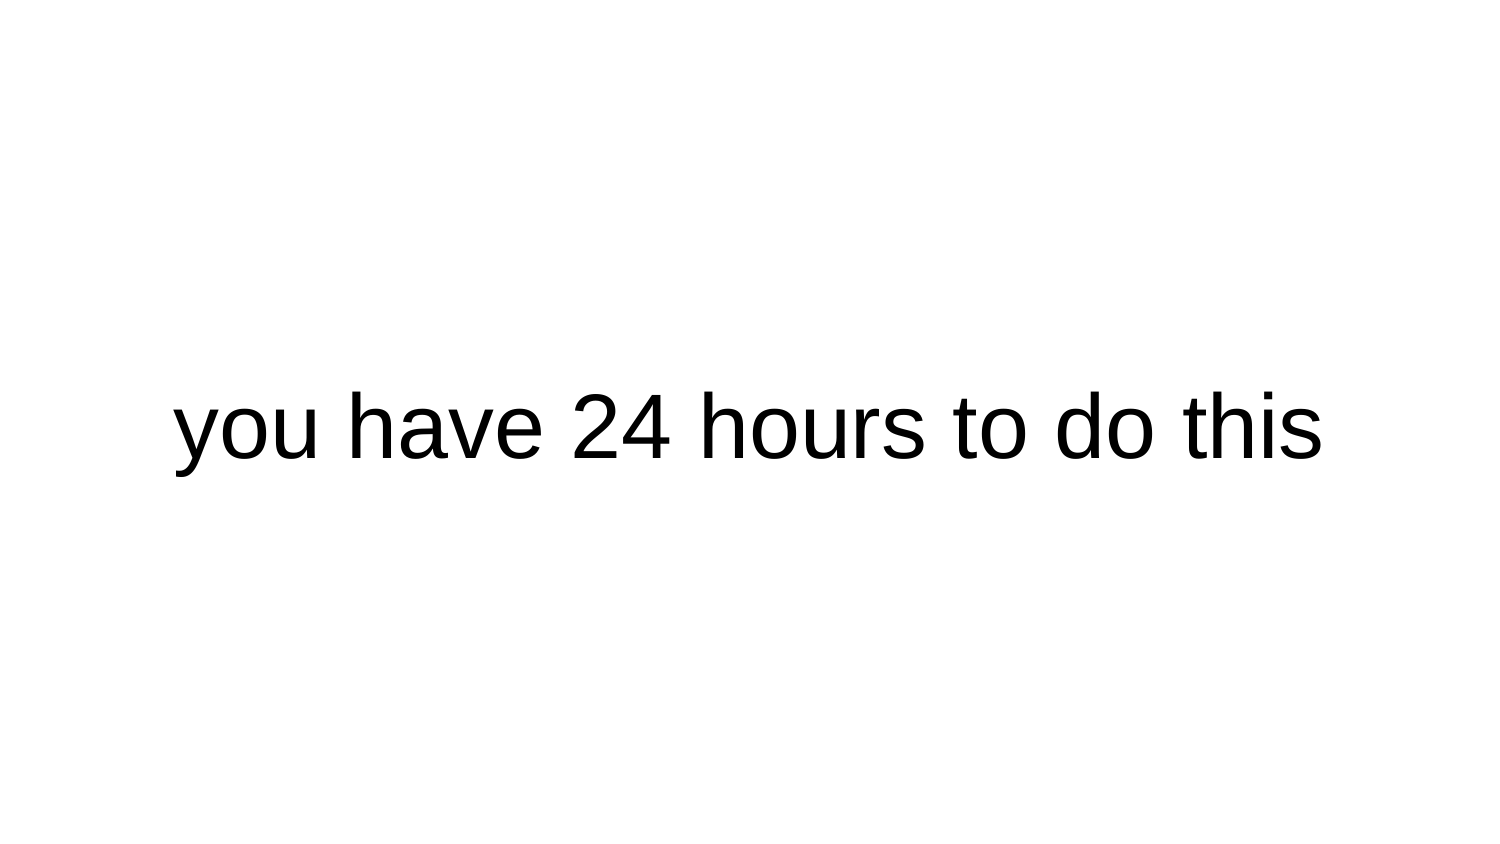

# you have 24 hours to do this